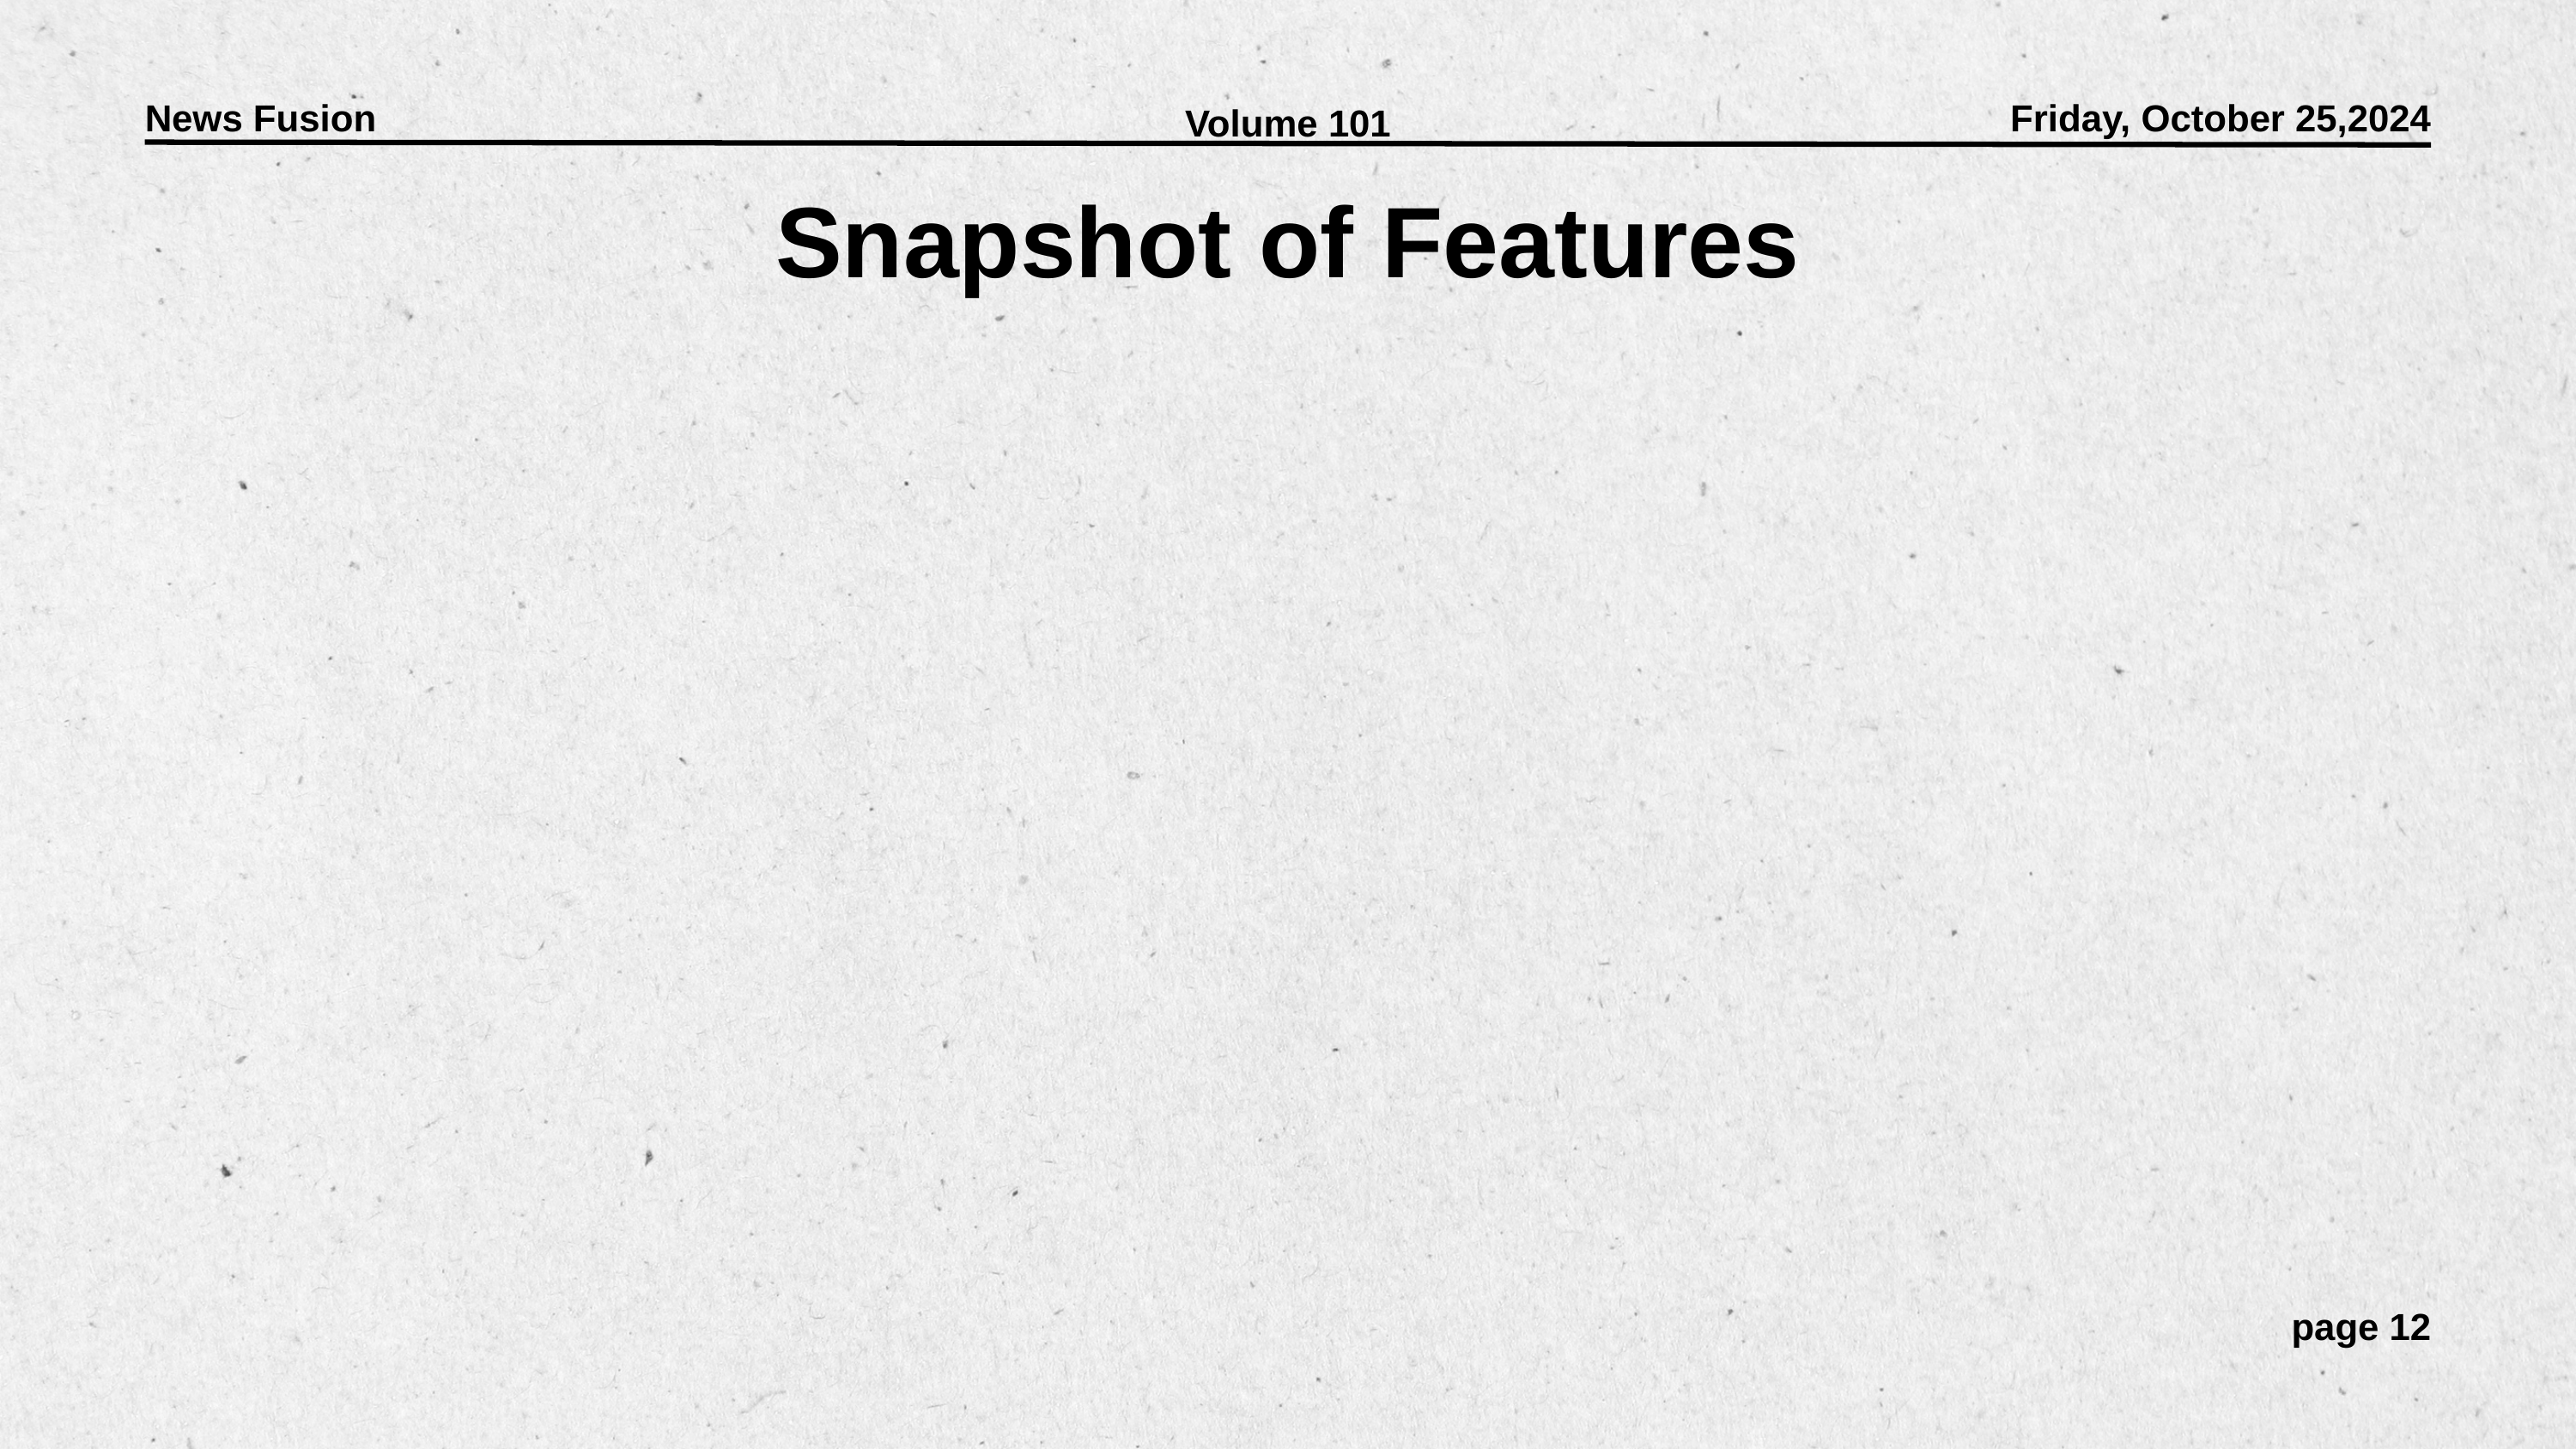

News Fusion
Friday, October 25,2024
Volume 101

Snapshot of Features
page 12